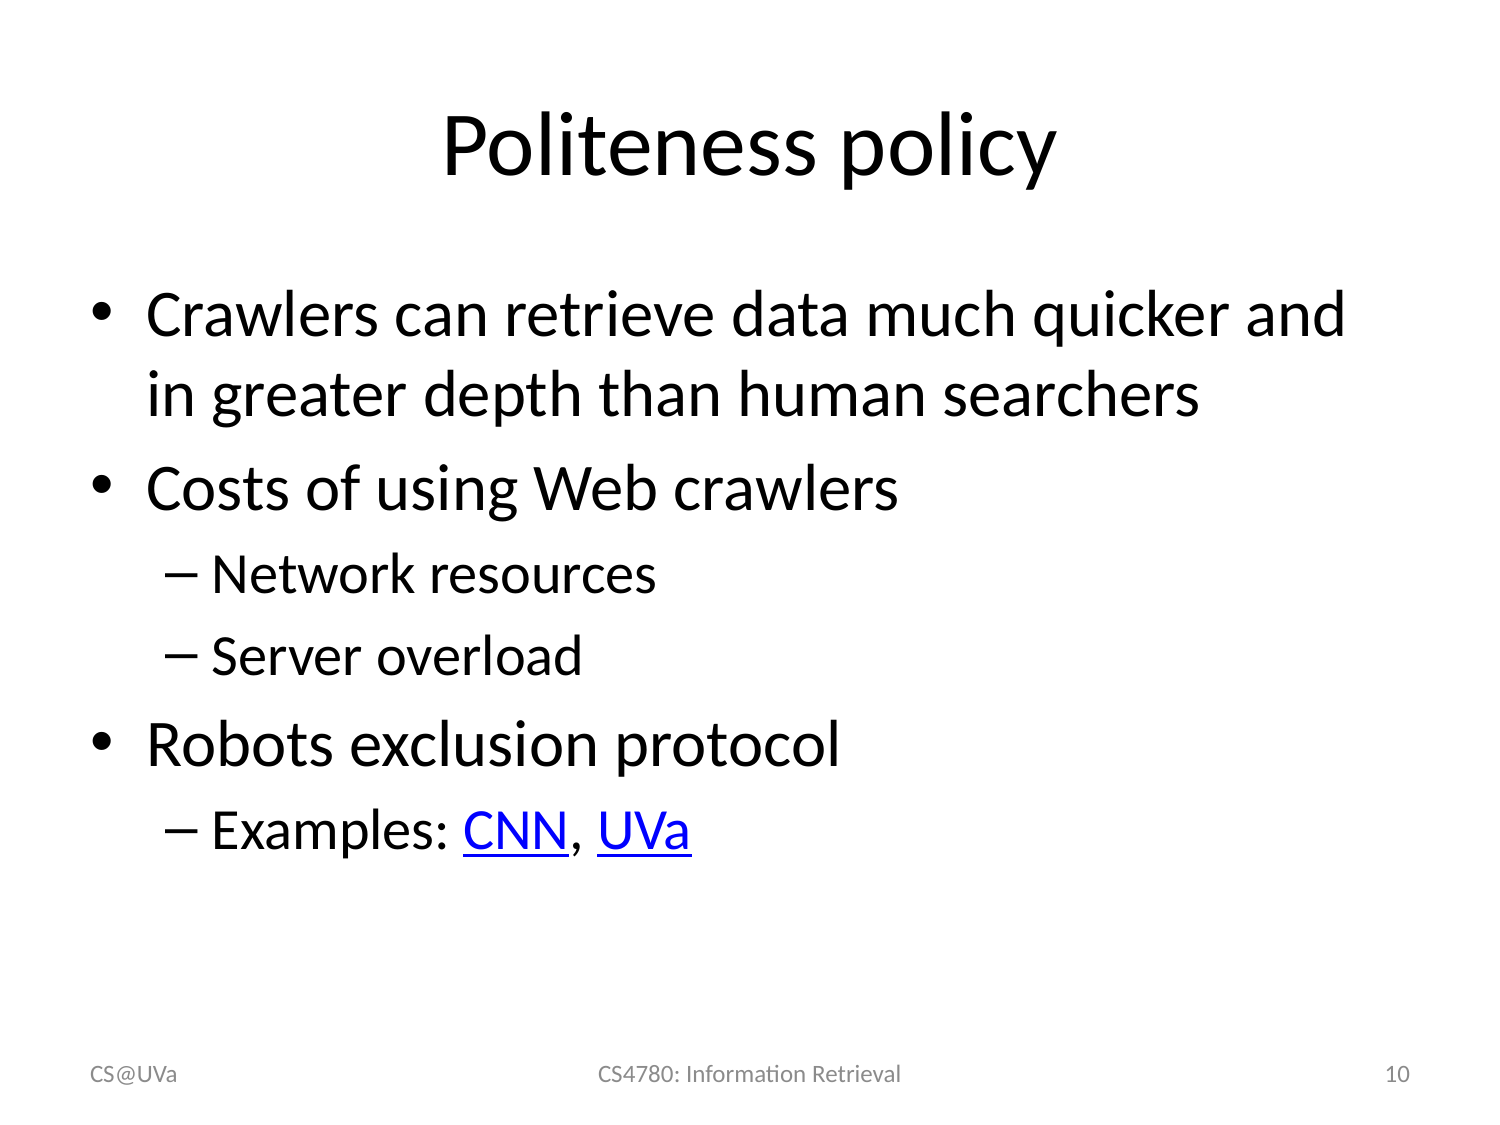

# Politeness policy
Crawlers can retrieve data much quicker and in greater depth than human searchers
Costs of using Web crawlers
Network resources
Server overload
Robots exclusion protocol
Examples: CNN, UVa
CS@UVa
CS4780: Information Retrieval
10